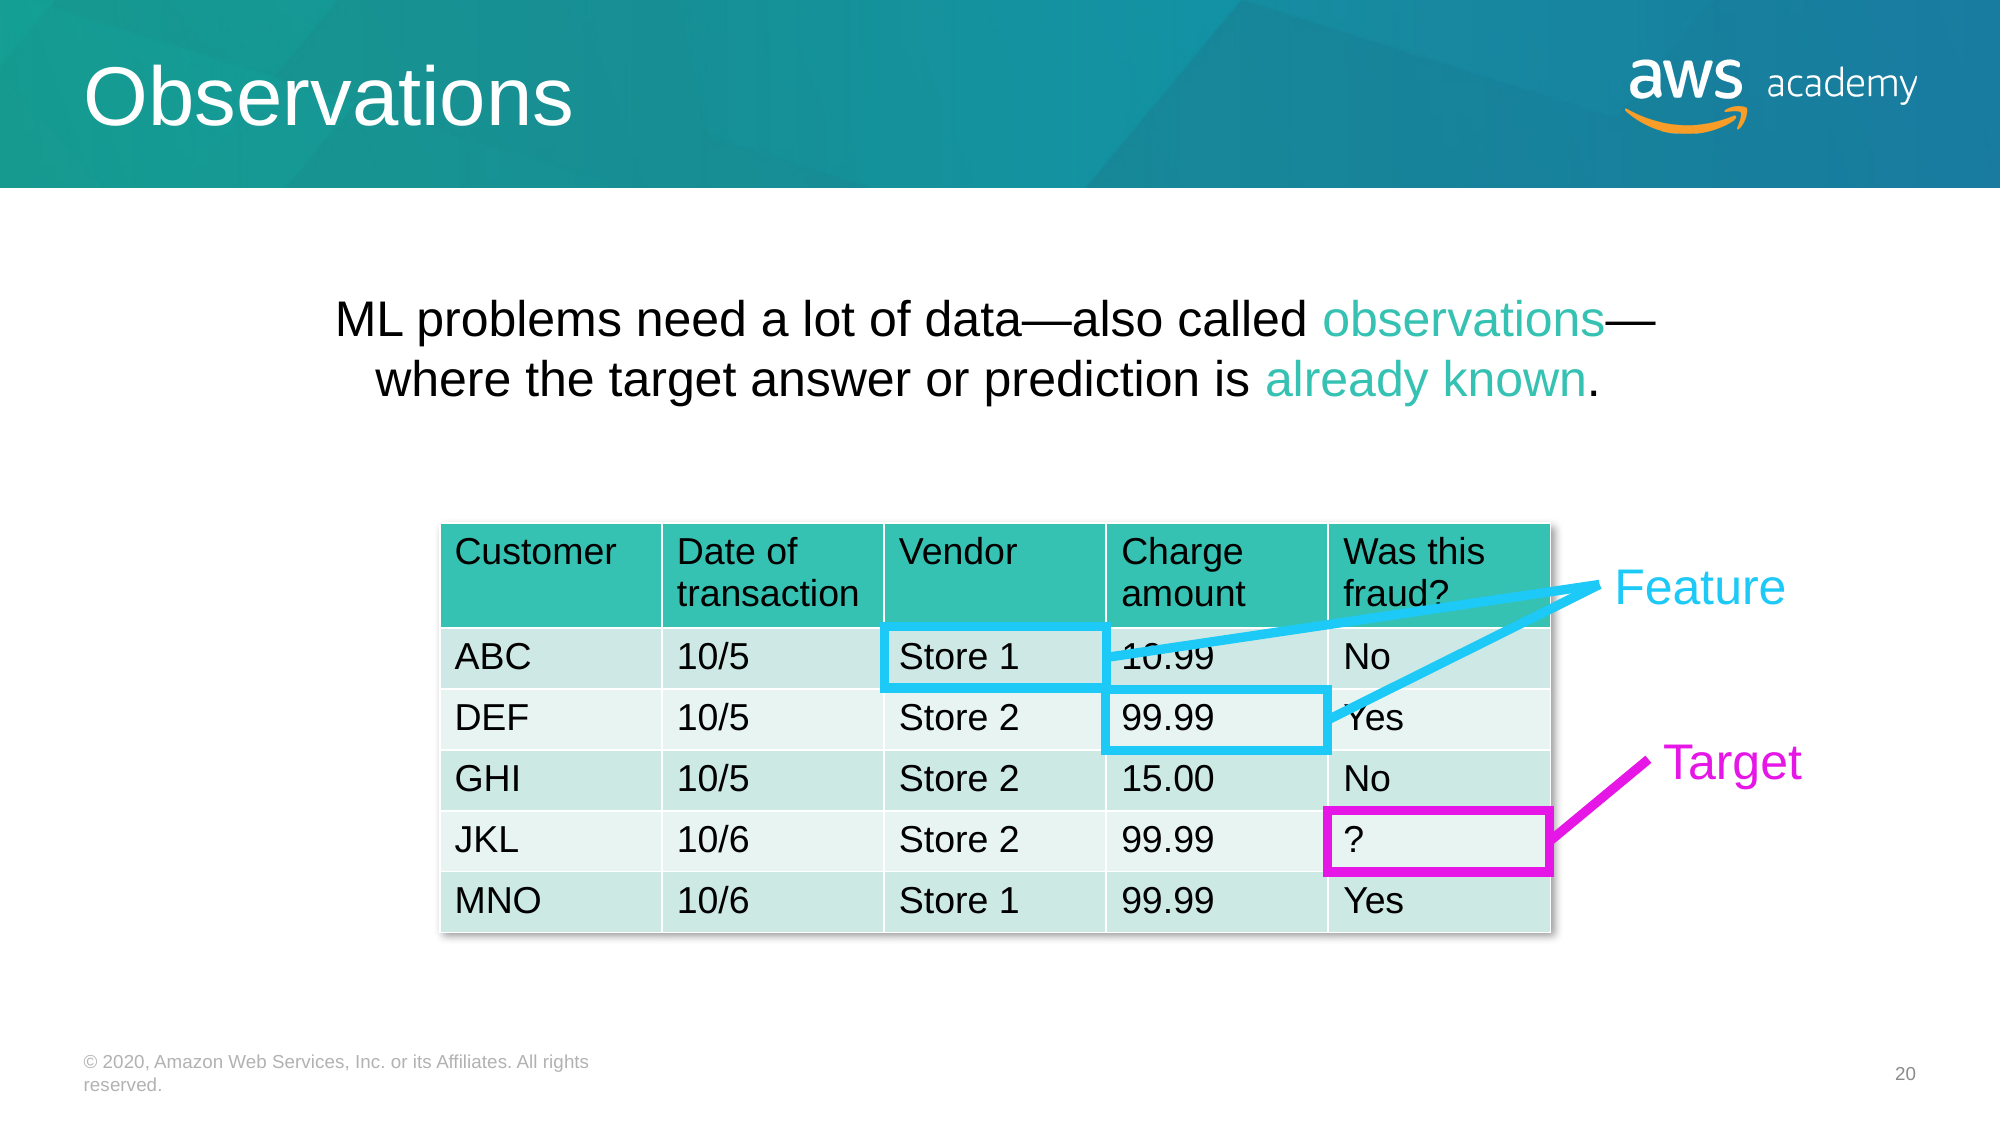

# Observations
ML problems need a lot of data—also called observations— where the target answer or prediction is already known.
| Customer | Date of transaction | Vendor | Charge amount | Was this fraud? |
| --- | --- | --- | --- | --- |
| ABC | 10/5 | Store 1 | 10.99 | No |
| DEF | 10/5 | Store 2 | 99.99 | Yes |
| GHI | 10/5 | Store 2 | 15.00 | No |
| JKL | 10/6 | Store 2 | 99.99 | ? |
| MNO | 10/6 | Store 1 | 99.99 | Yes |
Feature

Target

© 2020, Amazon Web Services, Inc. or its Affiliates. All rights reserved.
20